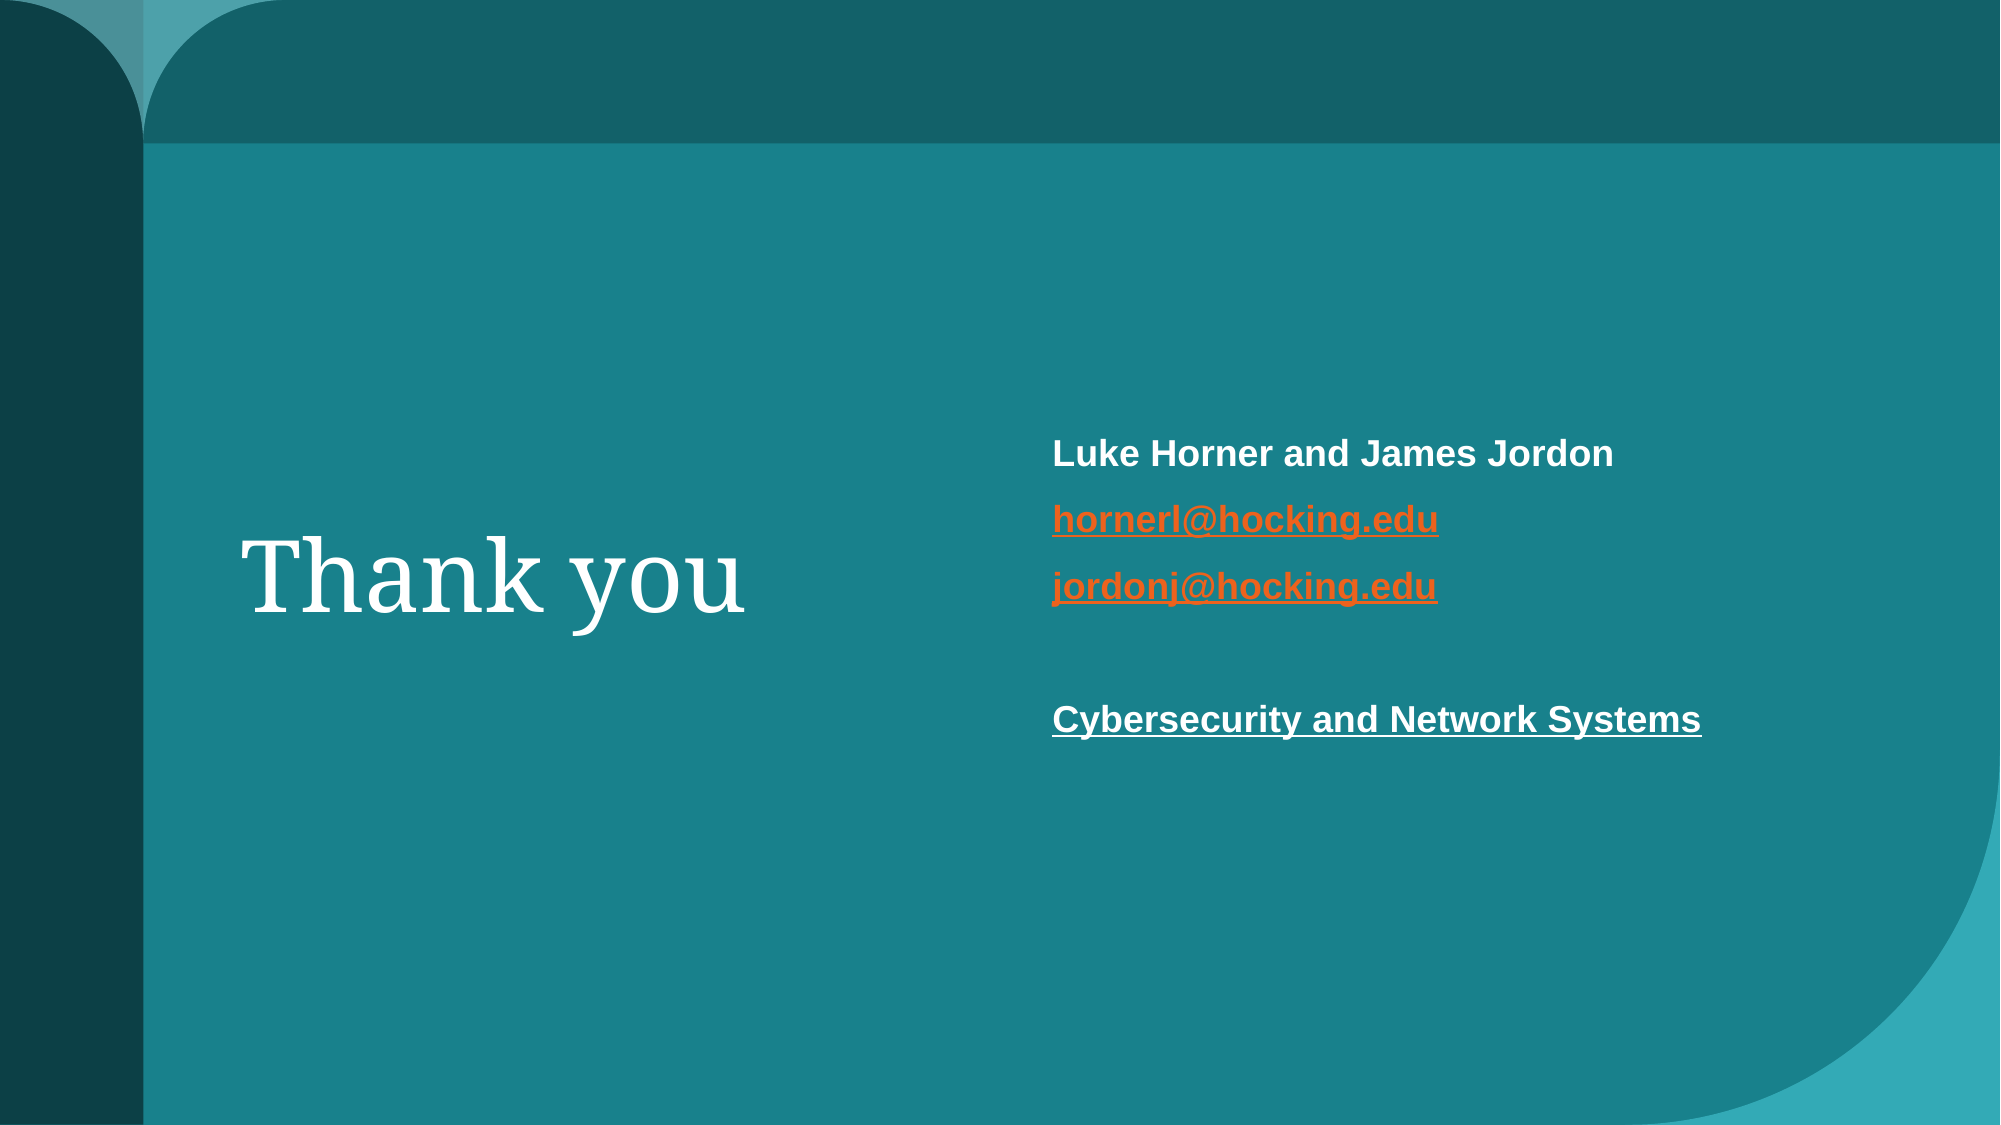

Luke Horner and James Jordon
hornerl@hocking.edu
jordonj@hocking.edu

Cybersecurity and Network Systems
# Thank you